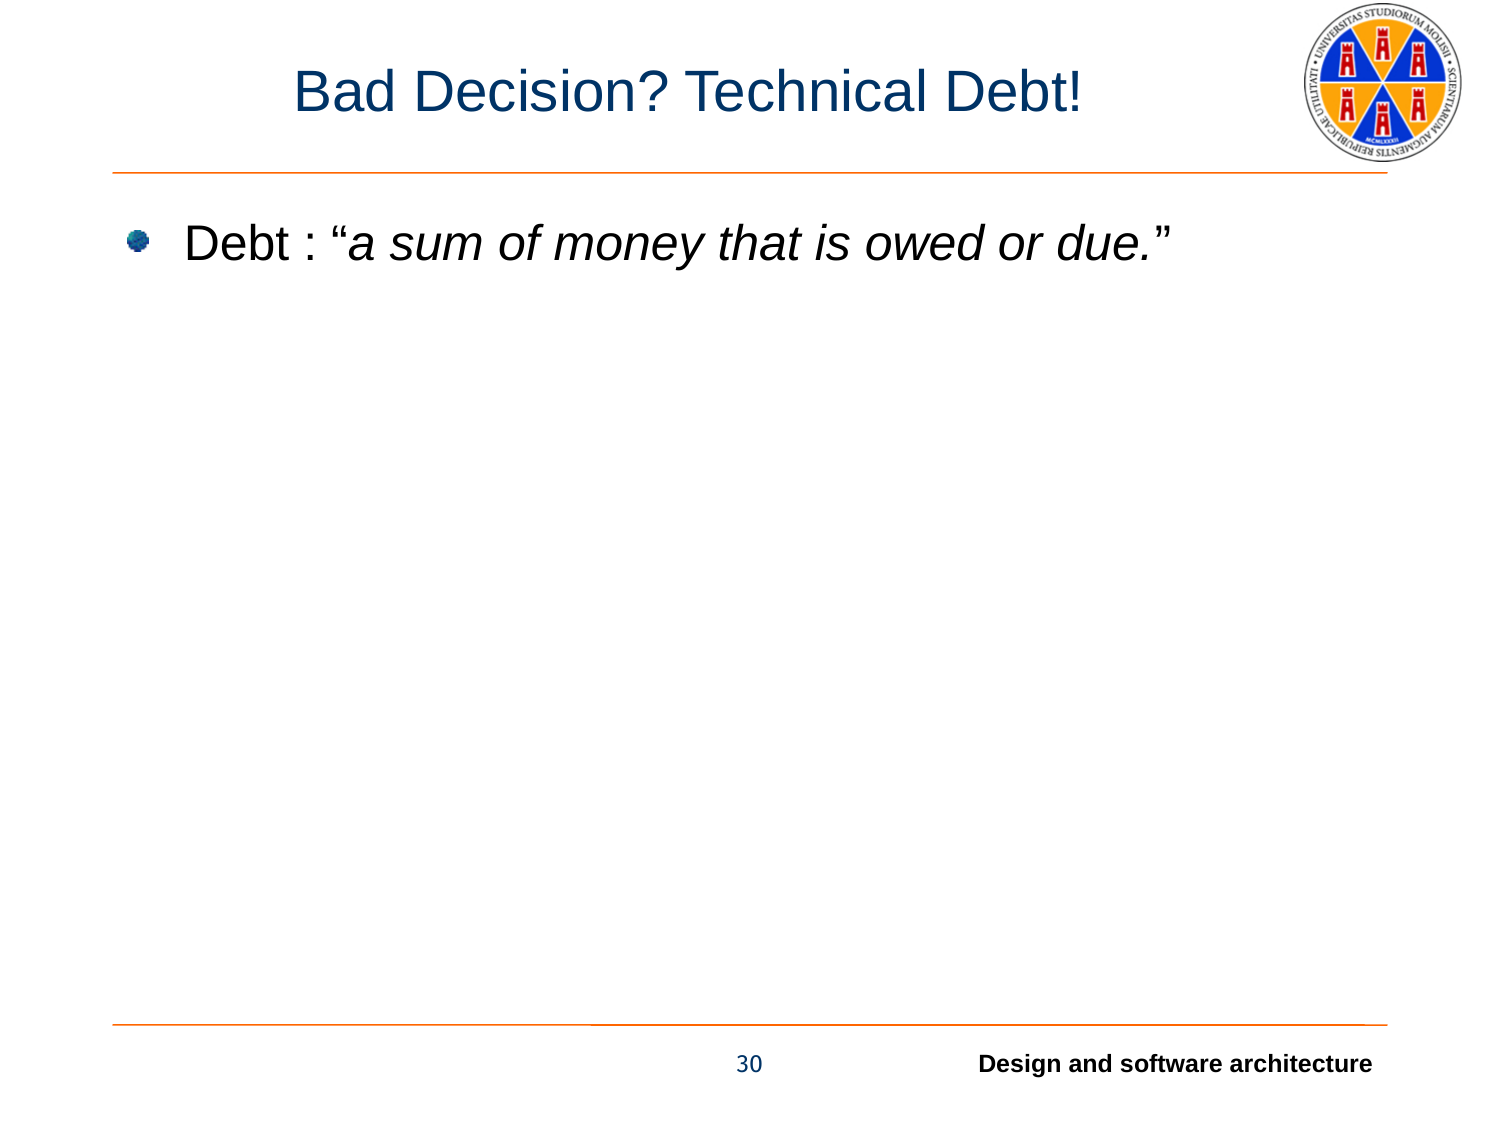

# Bad Decision? Technical Debt!
Debt : “a sum of money that is owed or due.”

30
Design and software architecture